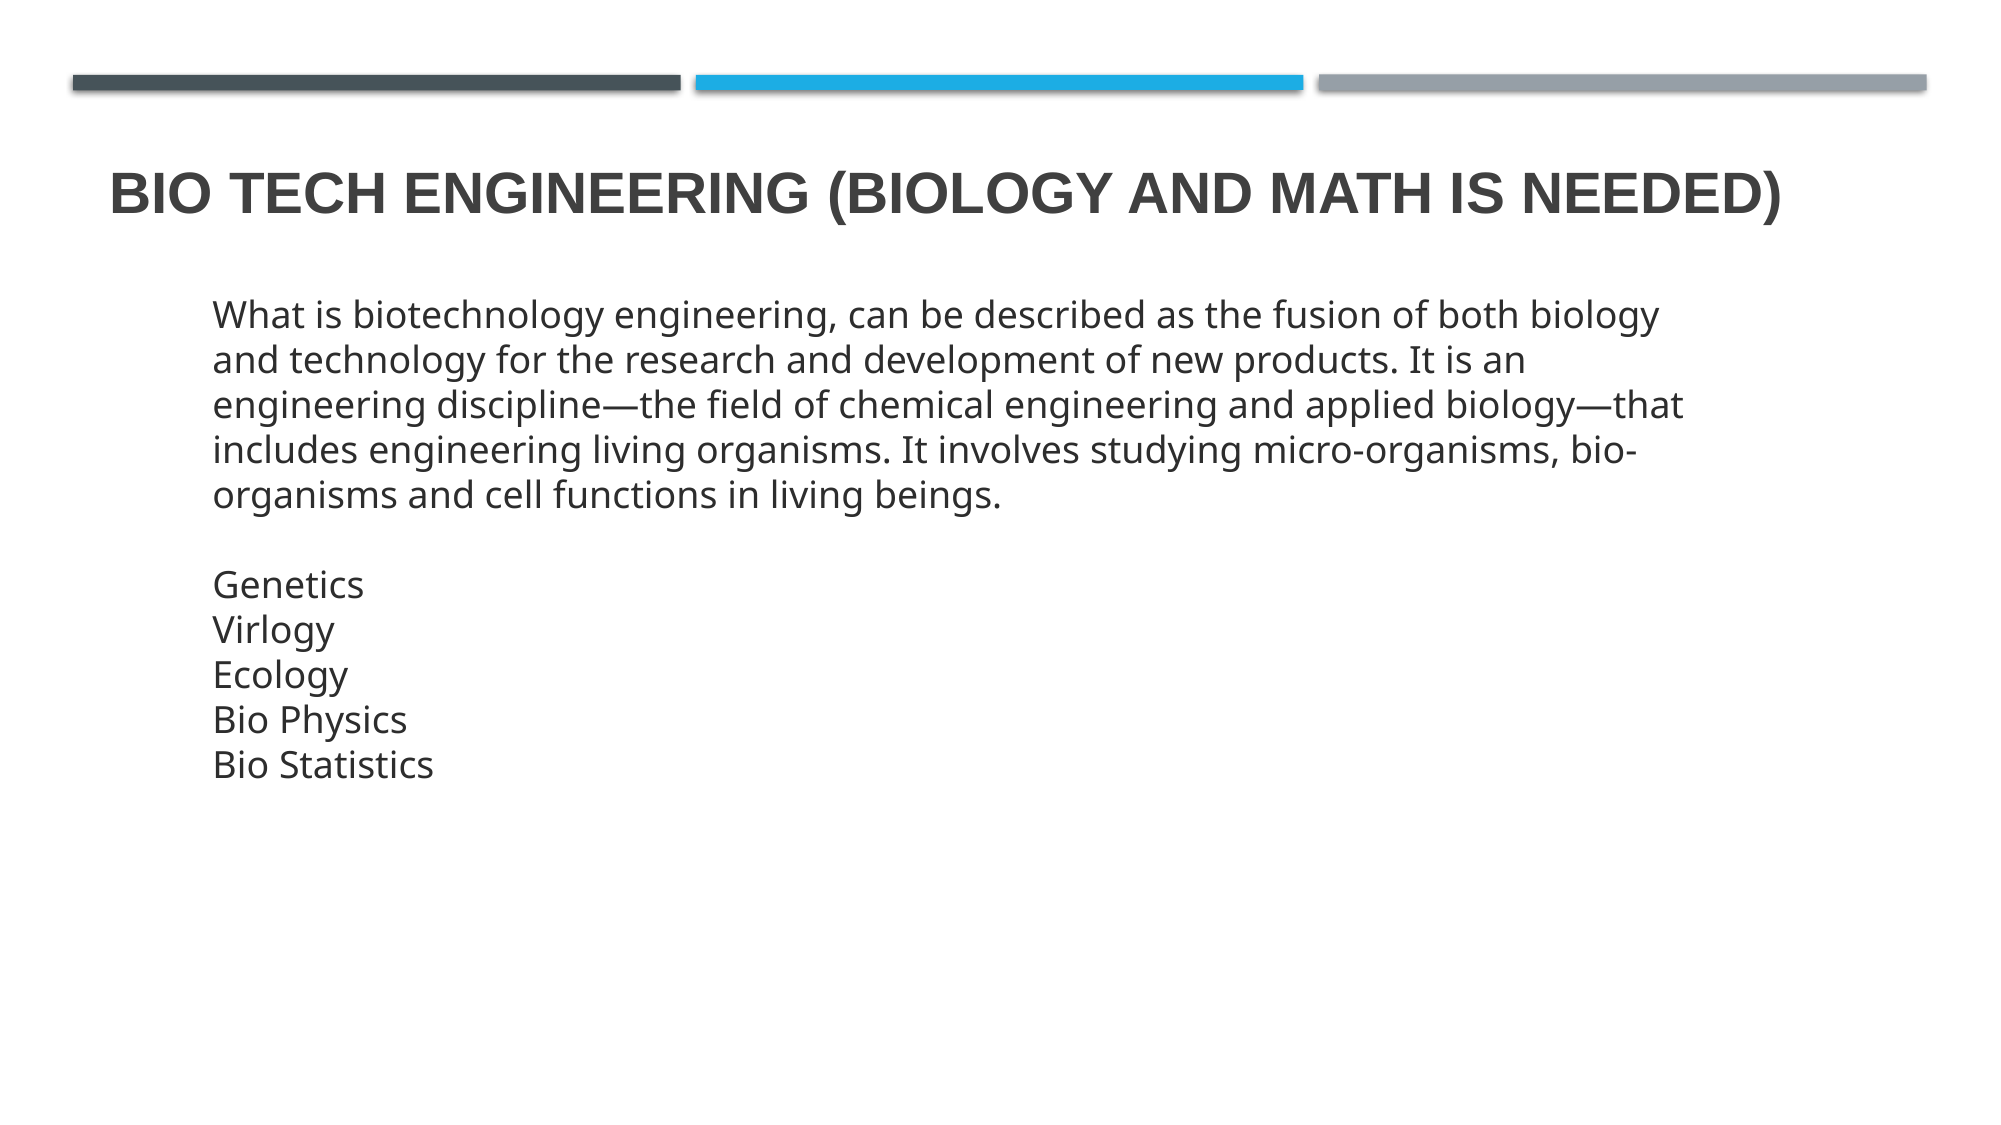

# Bio Tech Engineering (Biology and Math is needed)
What is biotechnology engineering, can be described as the fusion of both biology and technology for the research and development of new products. It is an engineering discipline—the field of chemical engineering and applied biology—that includes engineering living organisms. It involves studying micro-organisms, bio-organisms and cell functions in living beings.

Genetics
Virlogy
Ecology
Bio Physics
Bio Statistics